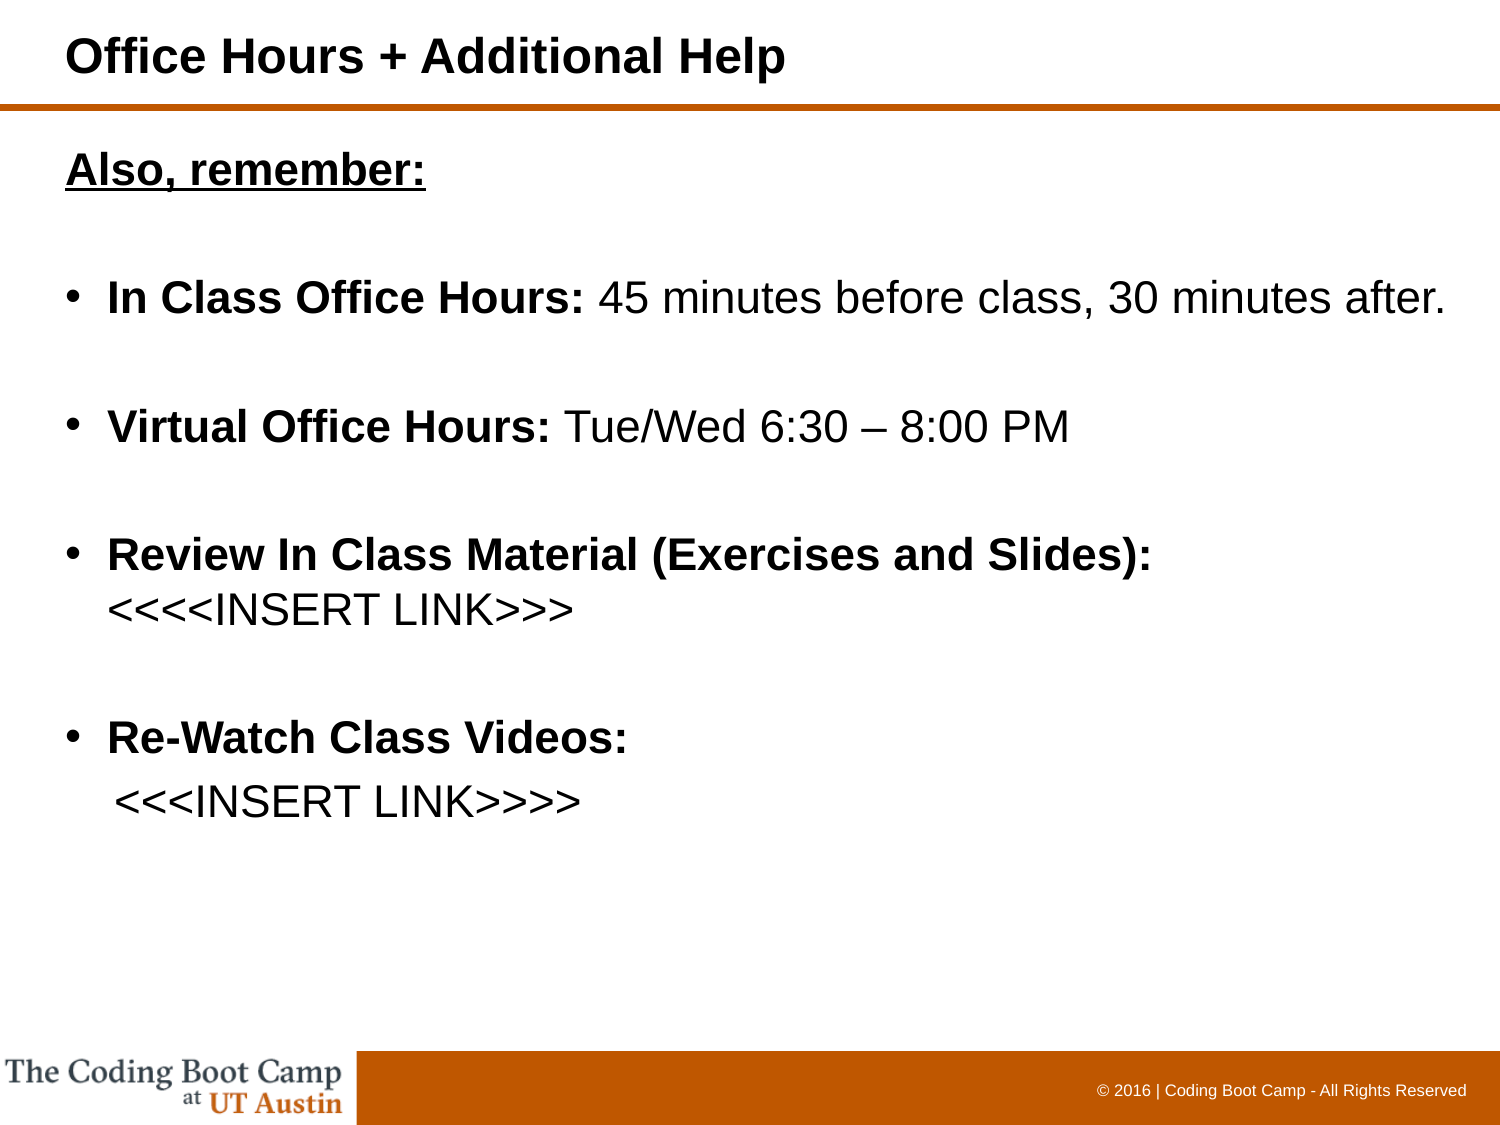

Office Hours + Additional Help
Also, remember:

In Class Office Hours: 45 minutes before class, 30 minutes after.

Virtual Office Hours: Tue/Wed 6:30 – 8:00 PM

Review In Class Material (Exercises and Slides):
<<<<INSERT LINK>>>

Re-Watch Class Videos:
<<<INSERT LINK>>>>